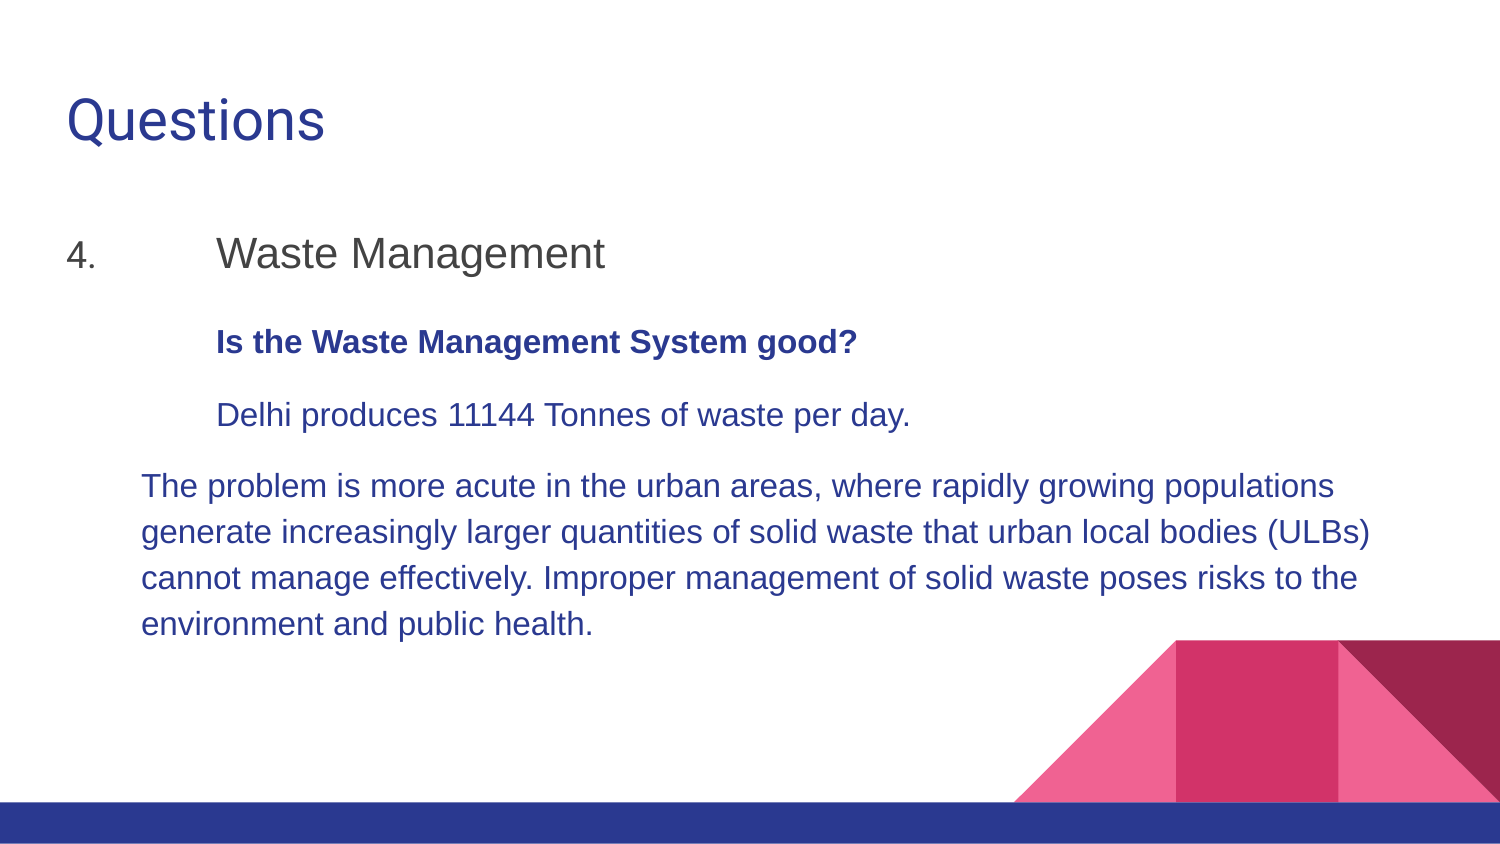

# Questions
4.	Waste Management
	Is the Waste Management System good?
	Delhi produces 11144 Tonnes of waste per day.
The problem is more acute in the urban areas, where rapidly growing populations generate increasingly larger quantities of solid waste that urban local bodies (ULBs) cannot manage effectively. Improper management of solid waste poses risks to the environment and public health.